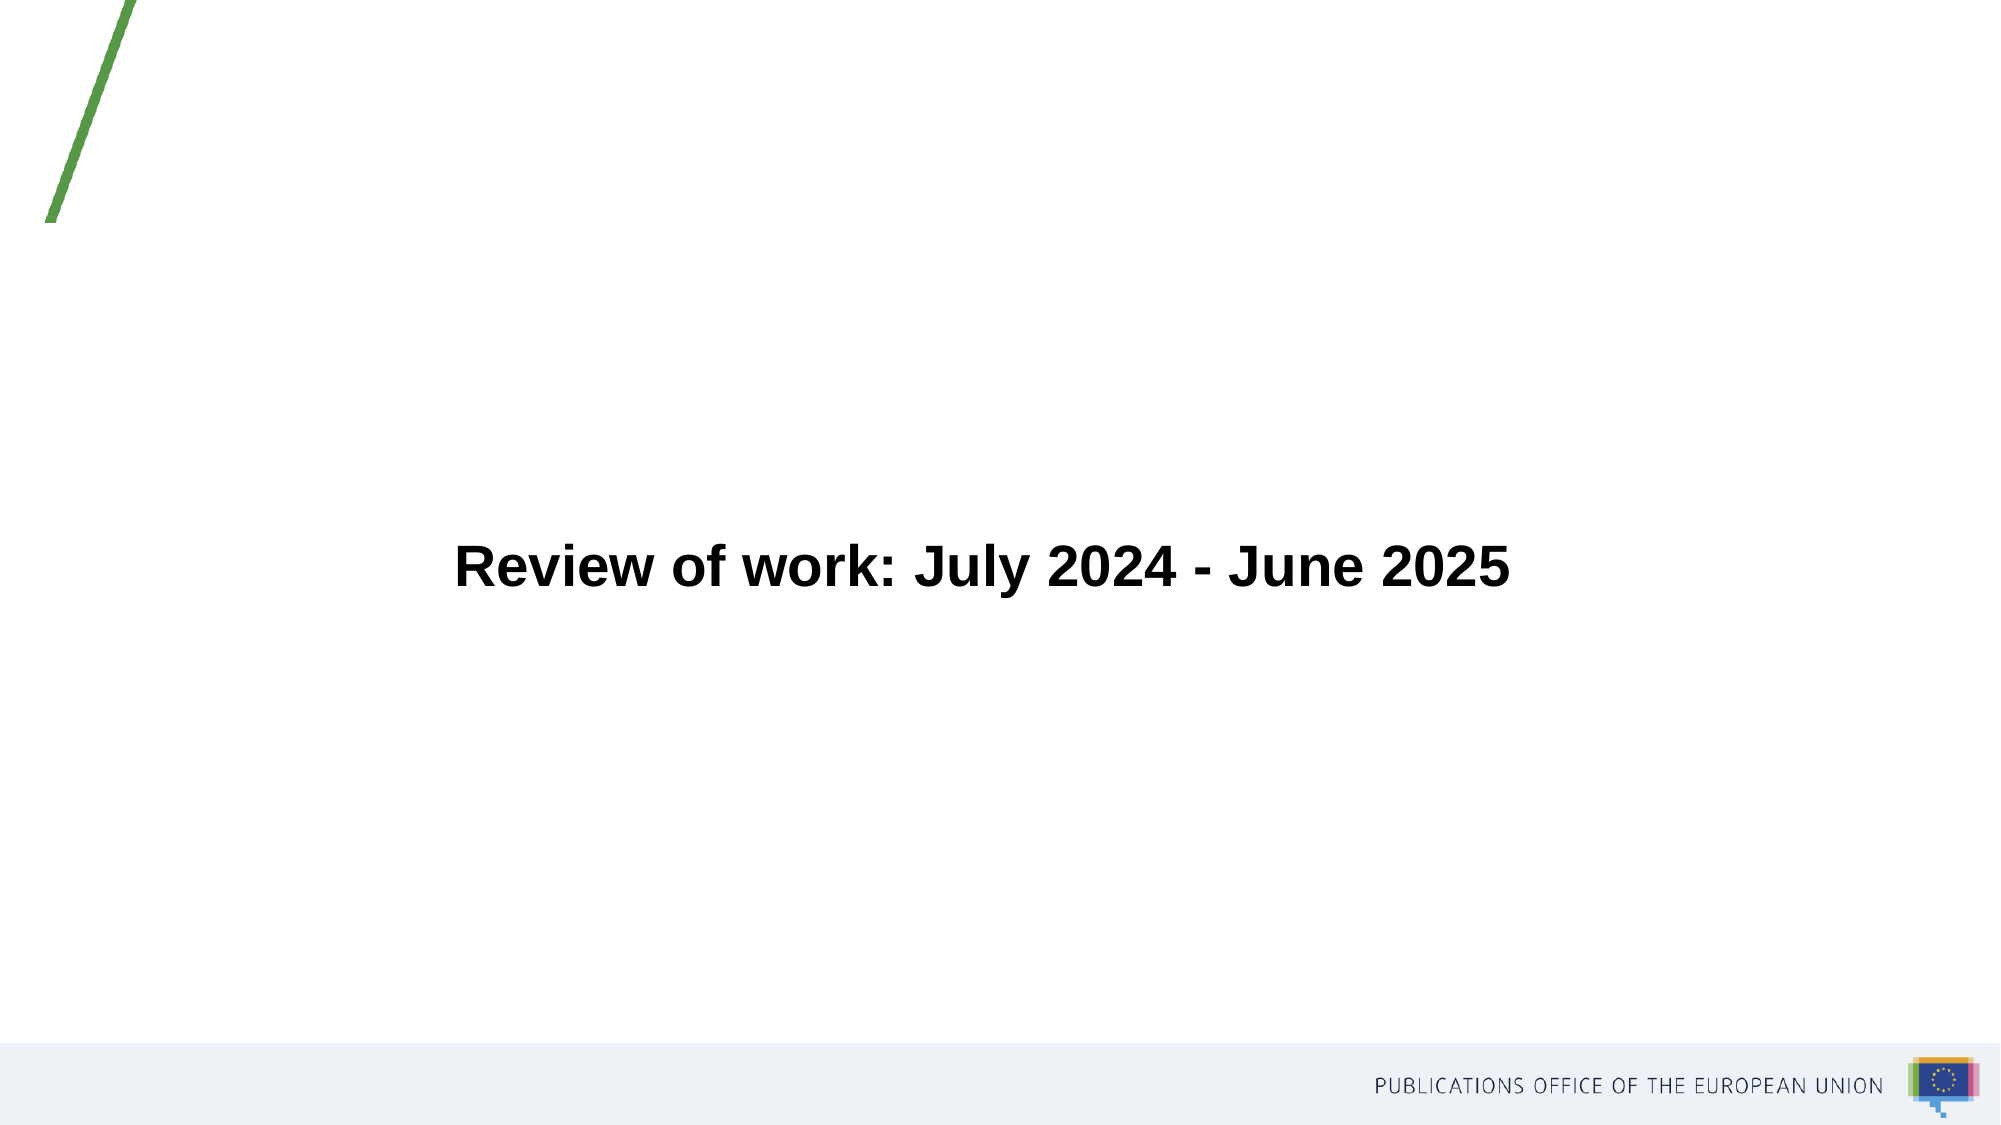

# Review of work: July 2024 - June 2025